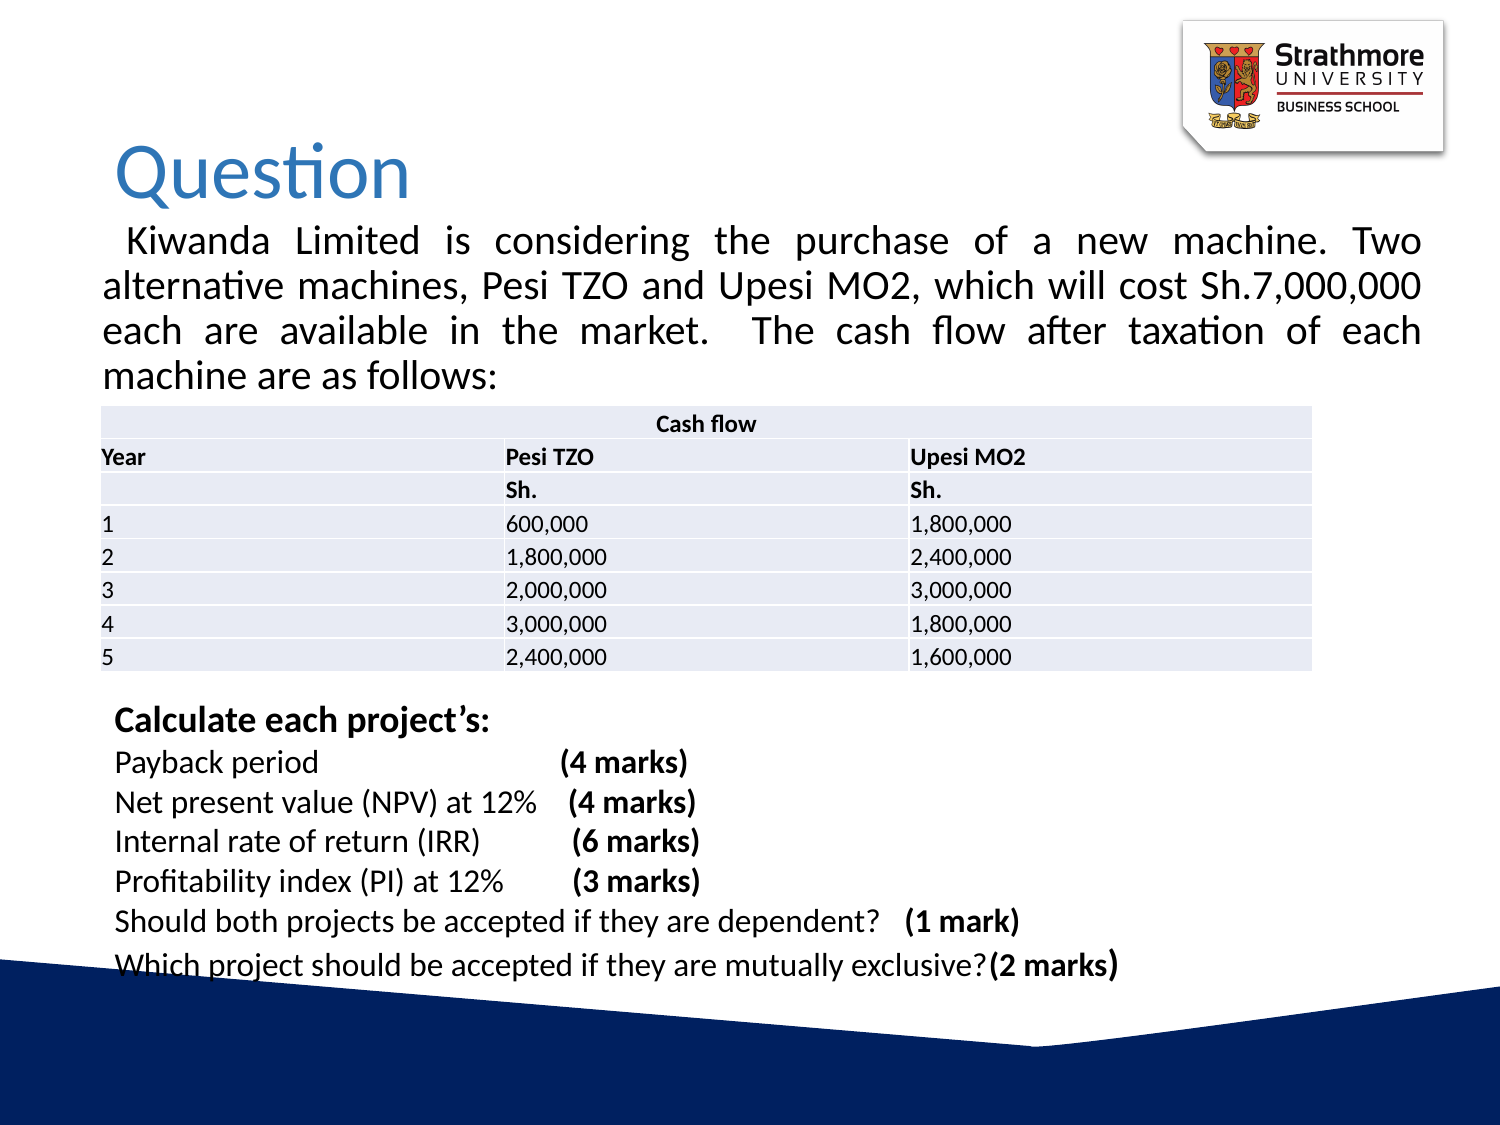

# Question
 Kiwanda Limited is considering the purchase of a new machine. Two alternative machines, Pesi TZO and Upesi MO2, which will cost Sh.7,000,000 each are available in the market.  The cash flow after taxation of each machine are as follows:

| Cash flow |  |  |
| --- | --- | --- |
| Year | Pesi TZO | Upesi MO2 |
|  | Sh. | Sh. |
| 1 | 600,000 | 1,800,000 |
| 2 | 1,800,000 | 2,400,000 |
| 3 | 2,000,000 | 3,000,000 |
| 4 | 3,000,000 | 1,800,000 |
| 5 | 2,400,000 | 1,600,000 |
Calculate each project’s:
Payback period                                (4 marks)
Net present value (NPV) at 12%    (4 marks)
Internal rate of return (IRR)            (6 marks)
Profitability index (PI) at 12%         (3 marks)
Should both projects be accepted if they are dependent?   (1 mark)
Which project should be accepted if they are mutually exclusive?(2 marks)